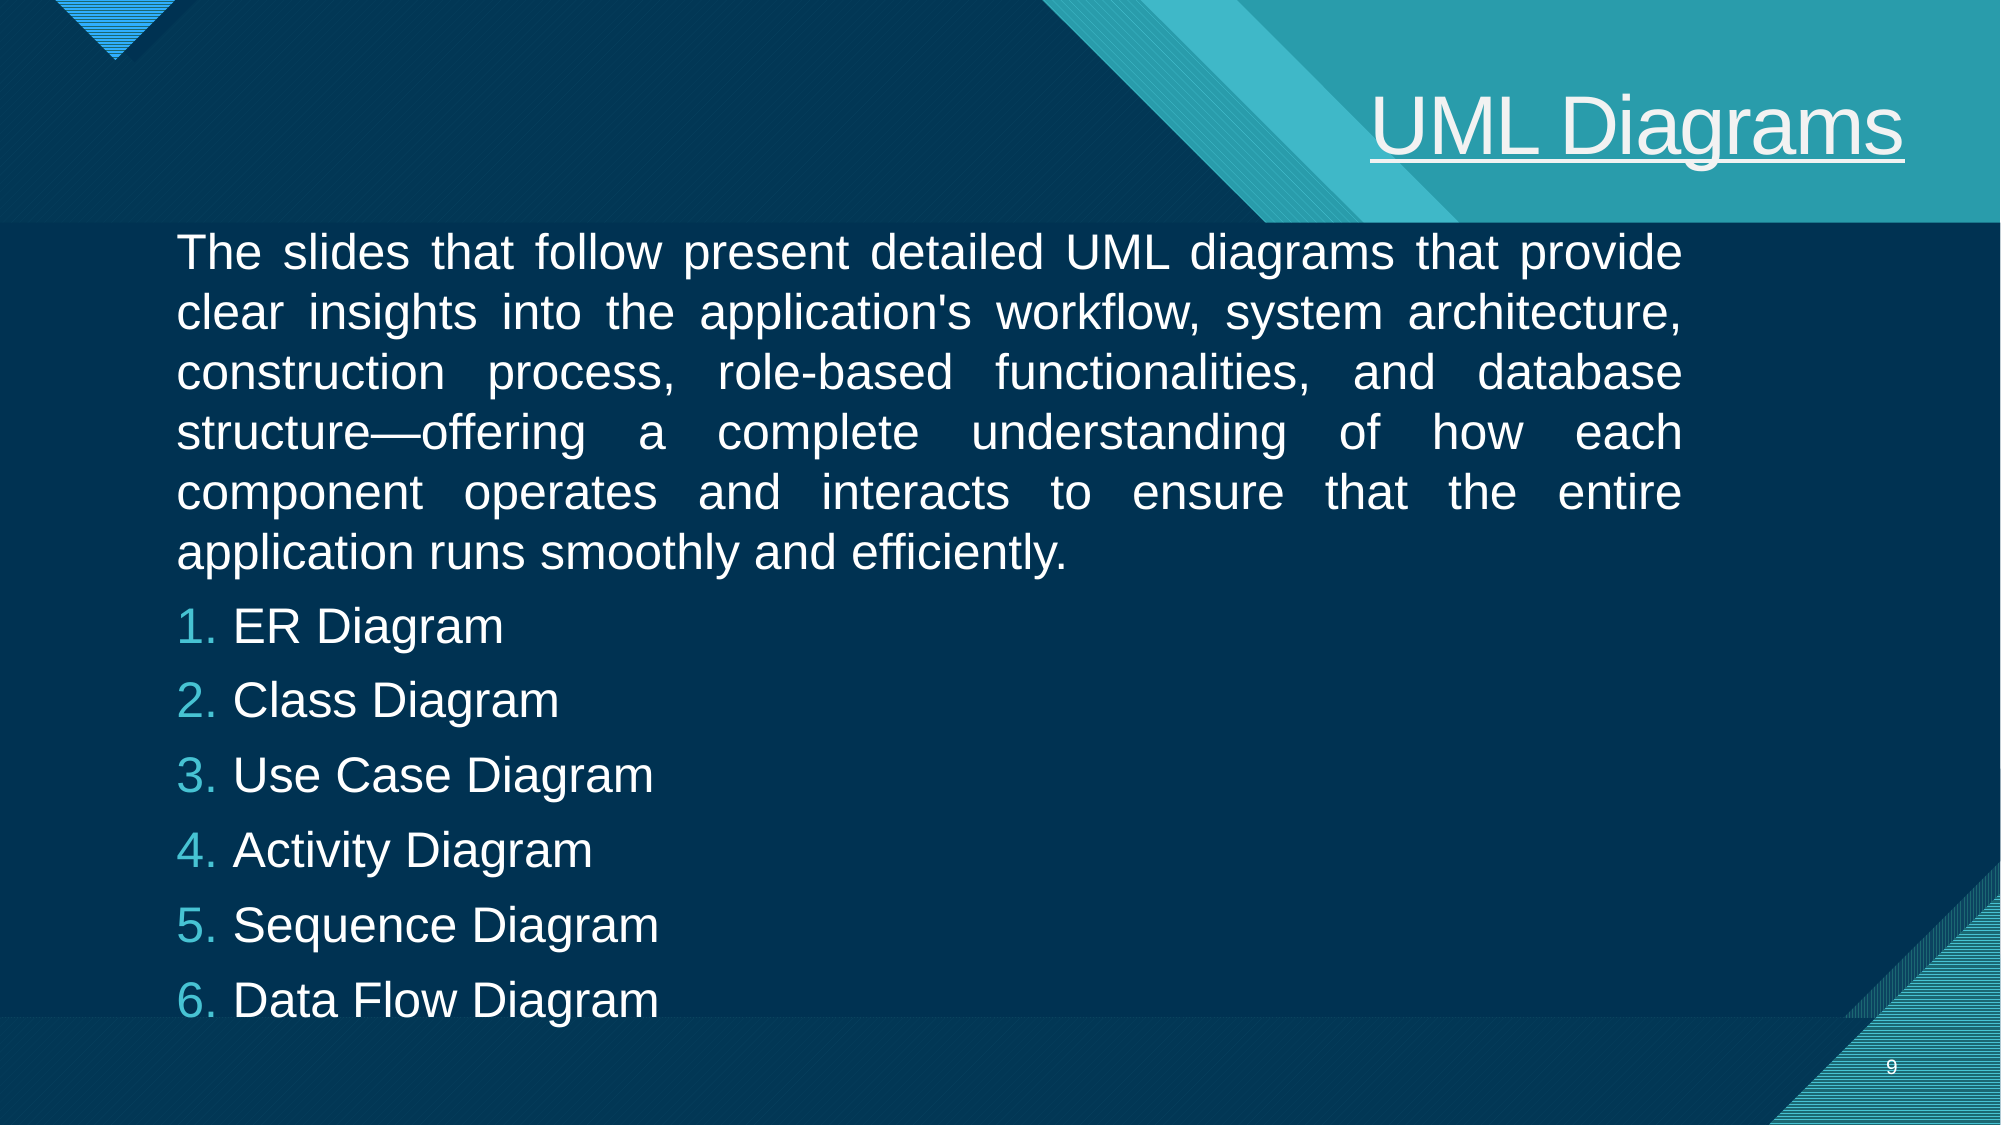

# UML Diagrams

The slides that follow present detailed UML diagrams that provide clear insights into the application's workflow, system architecture, construction process, role-based functionalities, and database structure—offering a complete understanding of how each component operates and interacts to ensure that the entire application runs smoothly and efficiently.
ER Diagram
Class Diagram
Use Case Diagram
Activity Diagram
Sequence Diagram
Data Flow Diagram

9